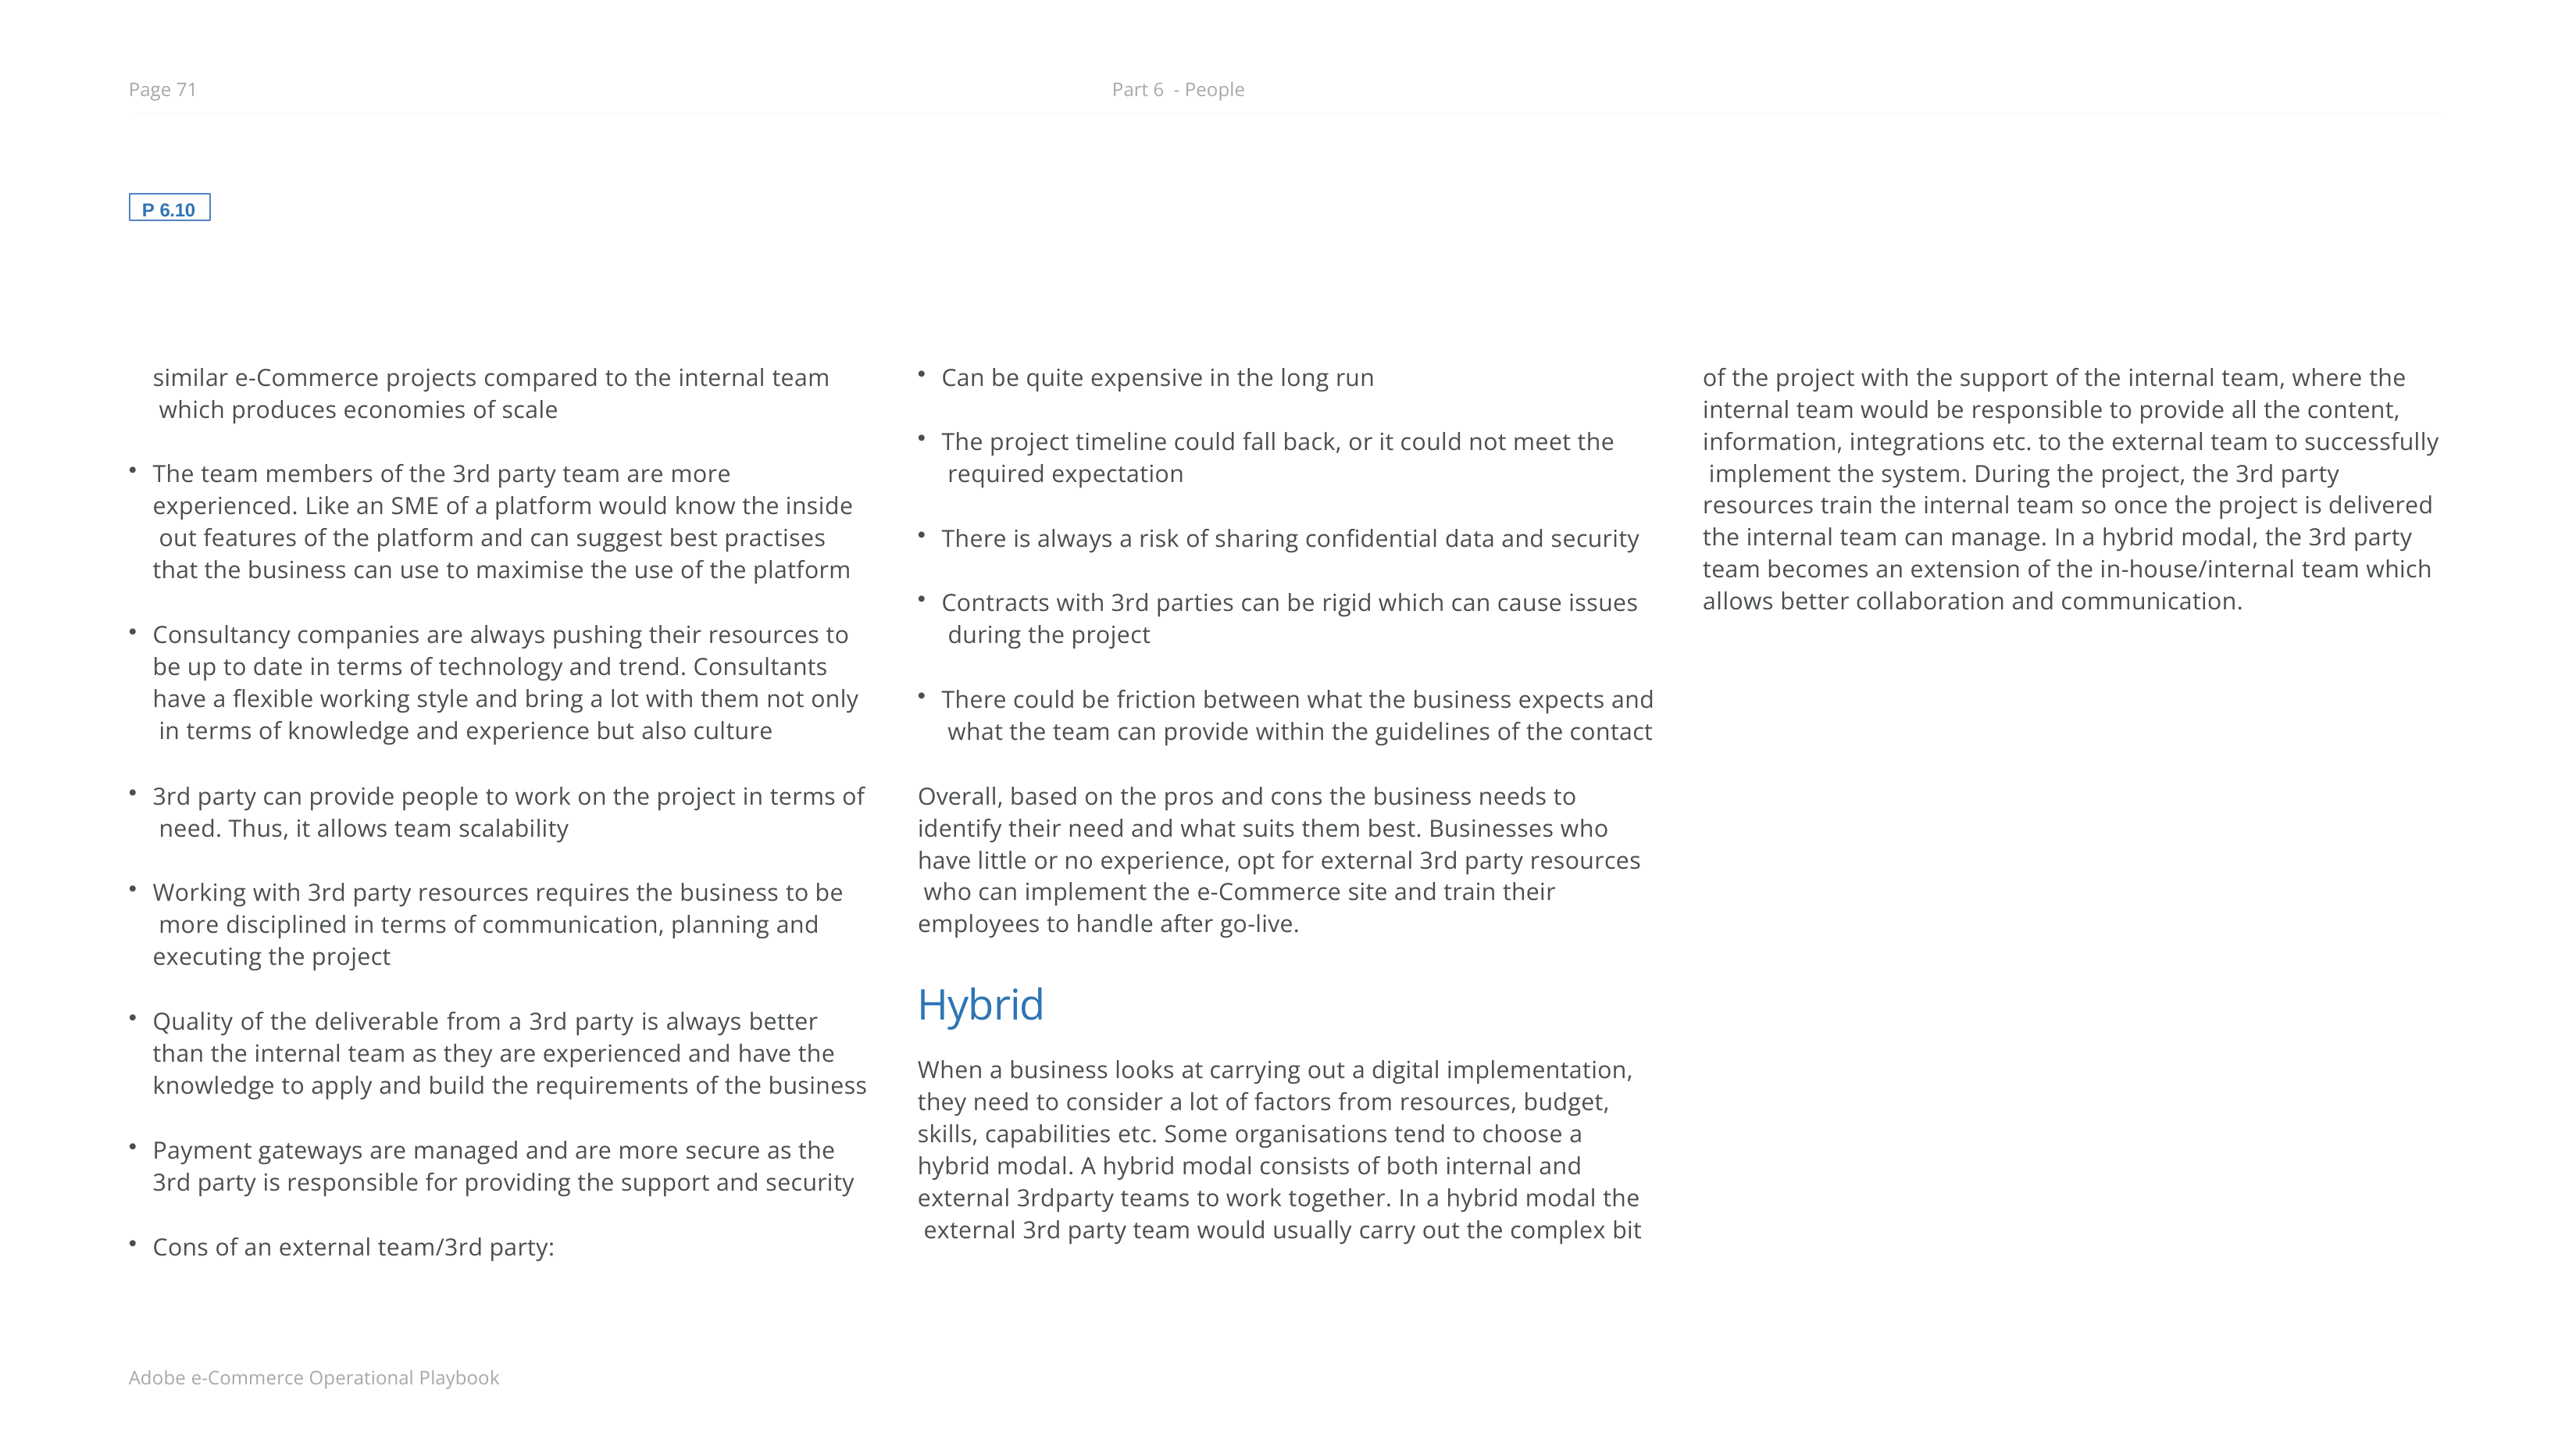

Page 71
Part 6 - People
P 6.10
of the project with the support of the internal team, where the  internal team would be responsible to provide all the content,  information, integrations etc. to the external team to successfully  implement the system. During the project, the 3rd party  resources train the internal team so once the project is delivered  the internal team can manage. In a hybrid modal, the 3rd party  team becomes an extension of the in-house/internal team which  allows better collaboration and communication.
similar e-Commerce projects compared to the internal team  which produces economies of scale
Can be quite expensive in the long run
The project timeline could fall back, or it could not meet the  required expectation
The team members of the 3rd party team are more  experienced. Like an SME of a platform would know the inside  out features of the platform and can suggest best practises  that the business can use to maximise the use of the platform
There is always a risk of sharing confidential data and security
Contracts with 3rd parties can be rigid which can cause issues  during the project
Consultancy companies are always pushing their resources to  be up to date in terms of technology and trend. Consultants  have a flexible working style and bring a lot with them not only  in terms of knowledge and experience but also culture
There could be friction between what the business expects and  what the team can provide within the guidelines of the contact
3rd party can provide people to work on the project in terms of  need. Thus, it allows team scalability
Overall, based on the pros and cons the business needs to  identify their need and what suits them best. Businesses who  have little or no experience, opt for external 3rd party resources  who can implement the e-Commerce site and train their  employees to handle after go-live.
Working with 3rd party resources requires the business to be  more disciplined in terms of communication, planning and  executing the project
Hybrid
When a business looks at carrying out a digital implementation,  they need to consider a lot of factors from resources, budget,  skills, capabilities etc. Some organisations tend to choose a  hybrid modal. A hybrid modal consists of both internal and  external 3rdparty teams to work together. In a hybrid modal the  external 3rd party team would usually carry out the complex bit
Quality of the deliverable from a 3rd party is always better  than the internal team as they are experienced and have the  knowledge to apply and build the requirements of the business
Payment gateways are managed and are more secure as the  3rd party is responsible for providing the support and security
Cons of an external team/3rd party:
Adobe e-Commerce Operational Playbook